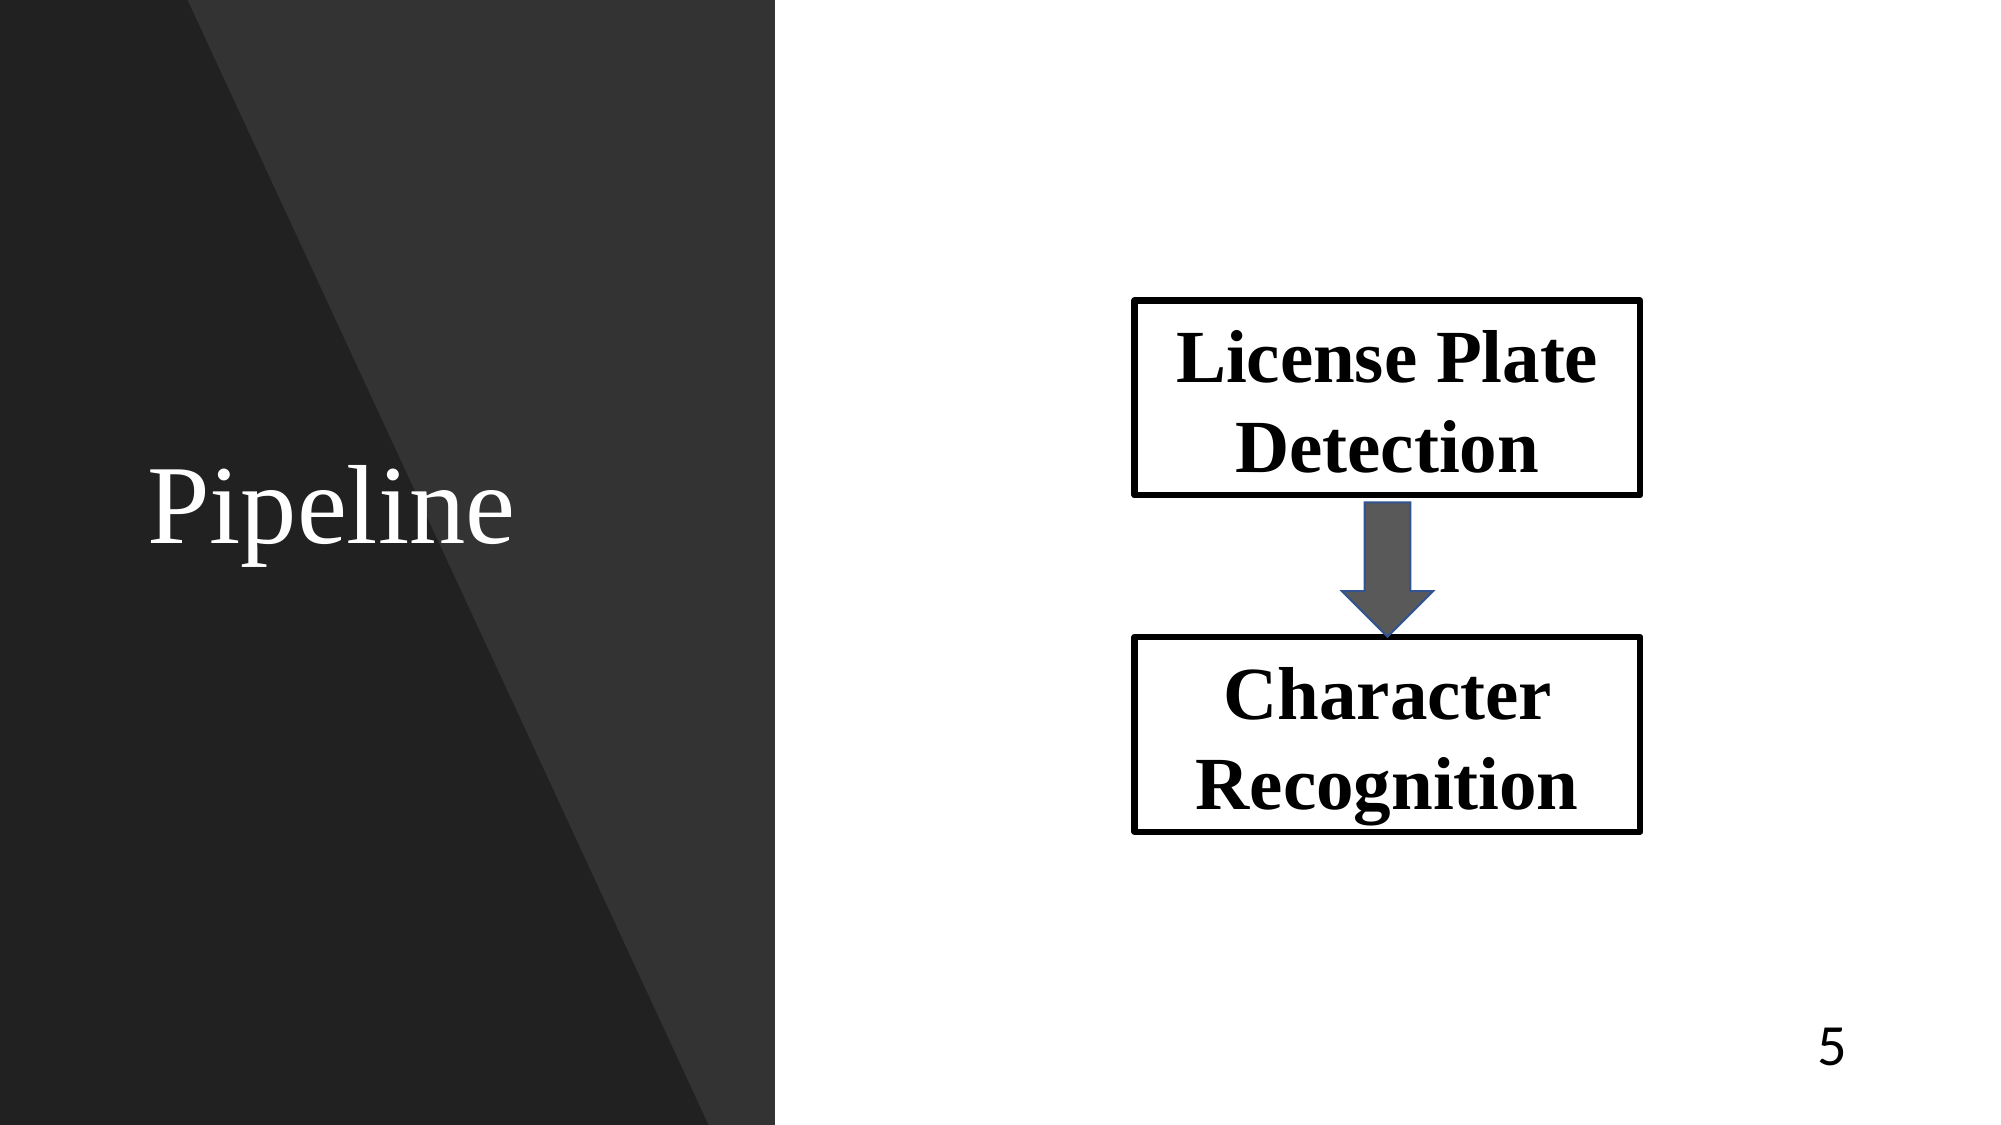

# Pipeline
License Plate Detection

Character Recognition
5